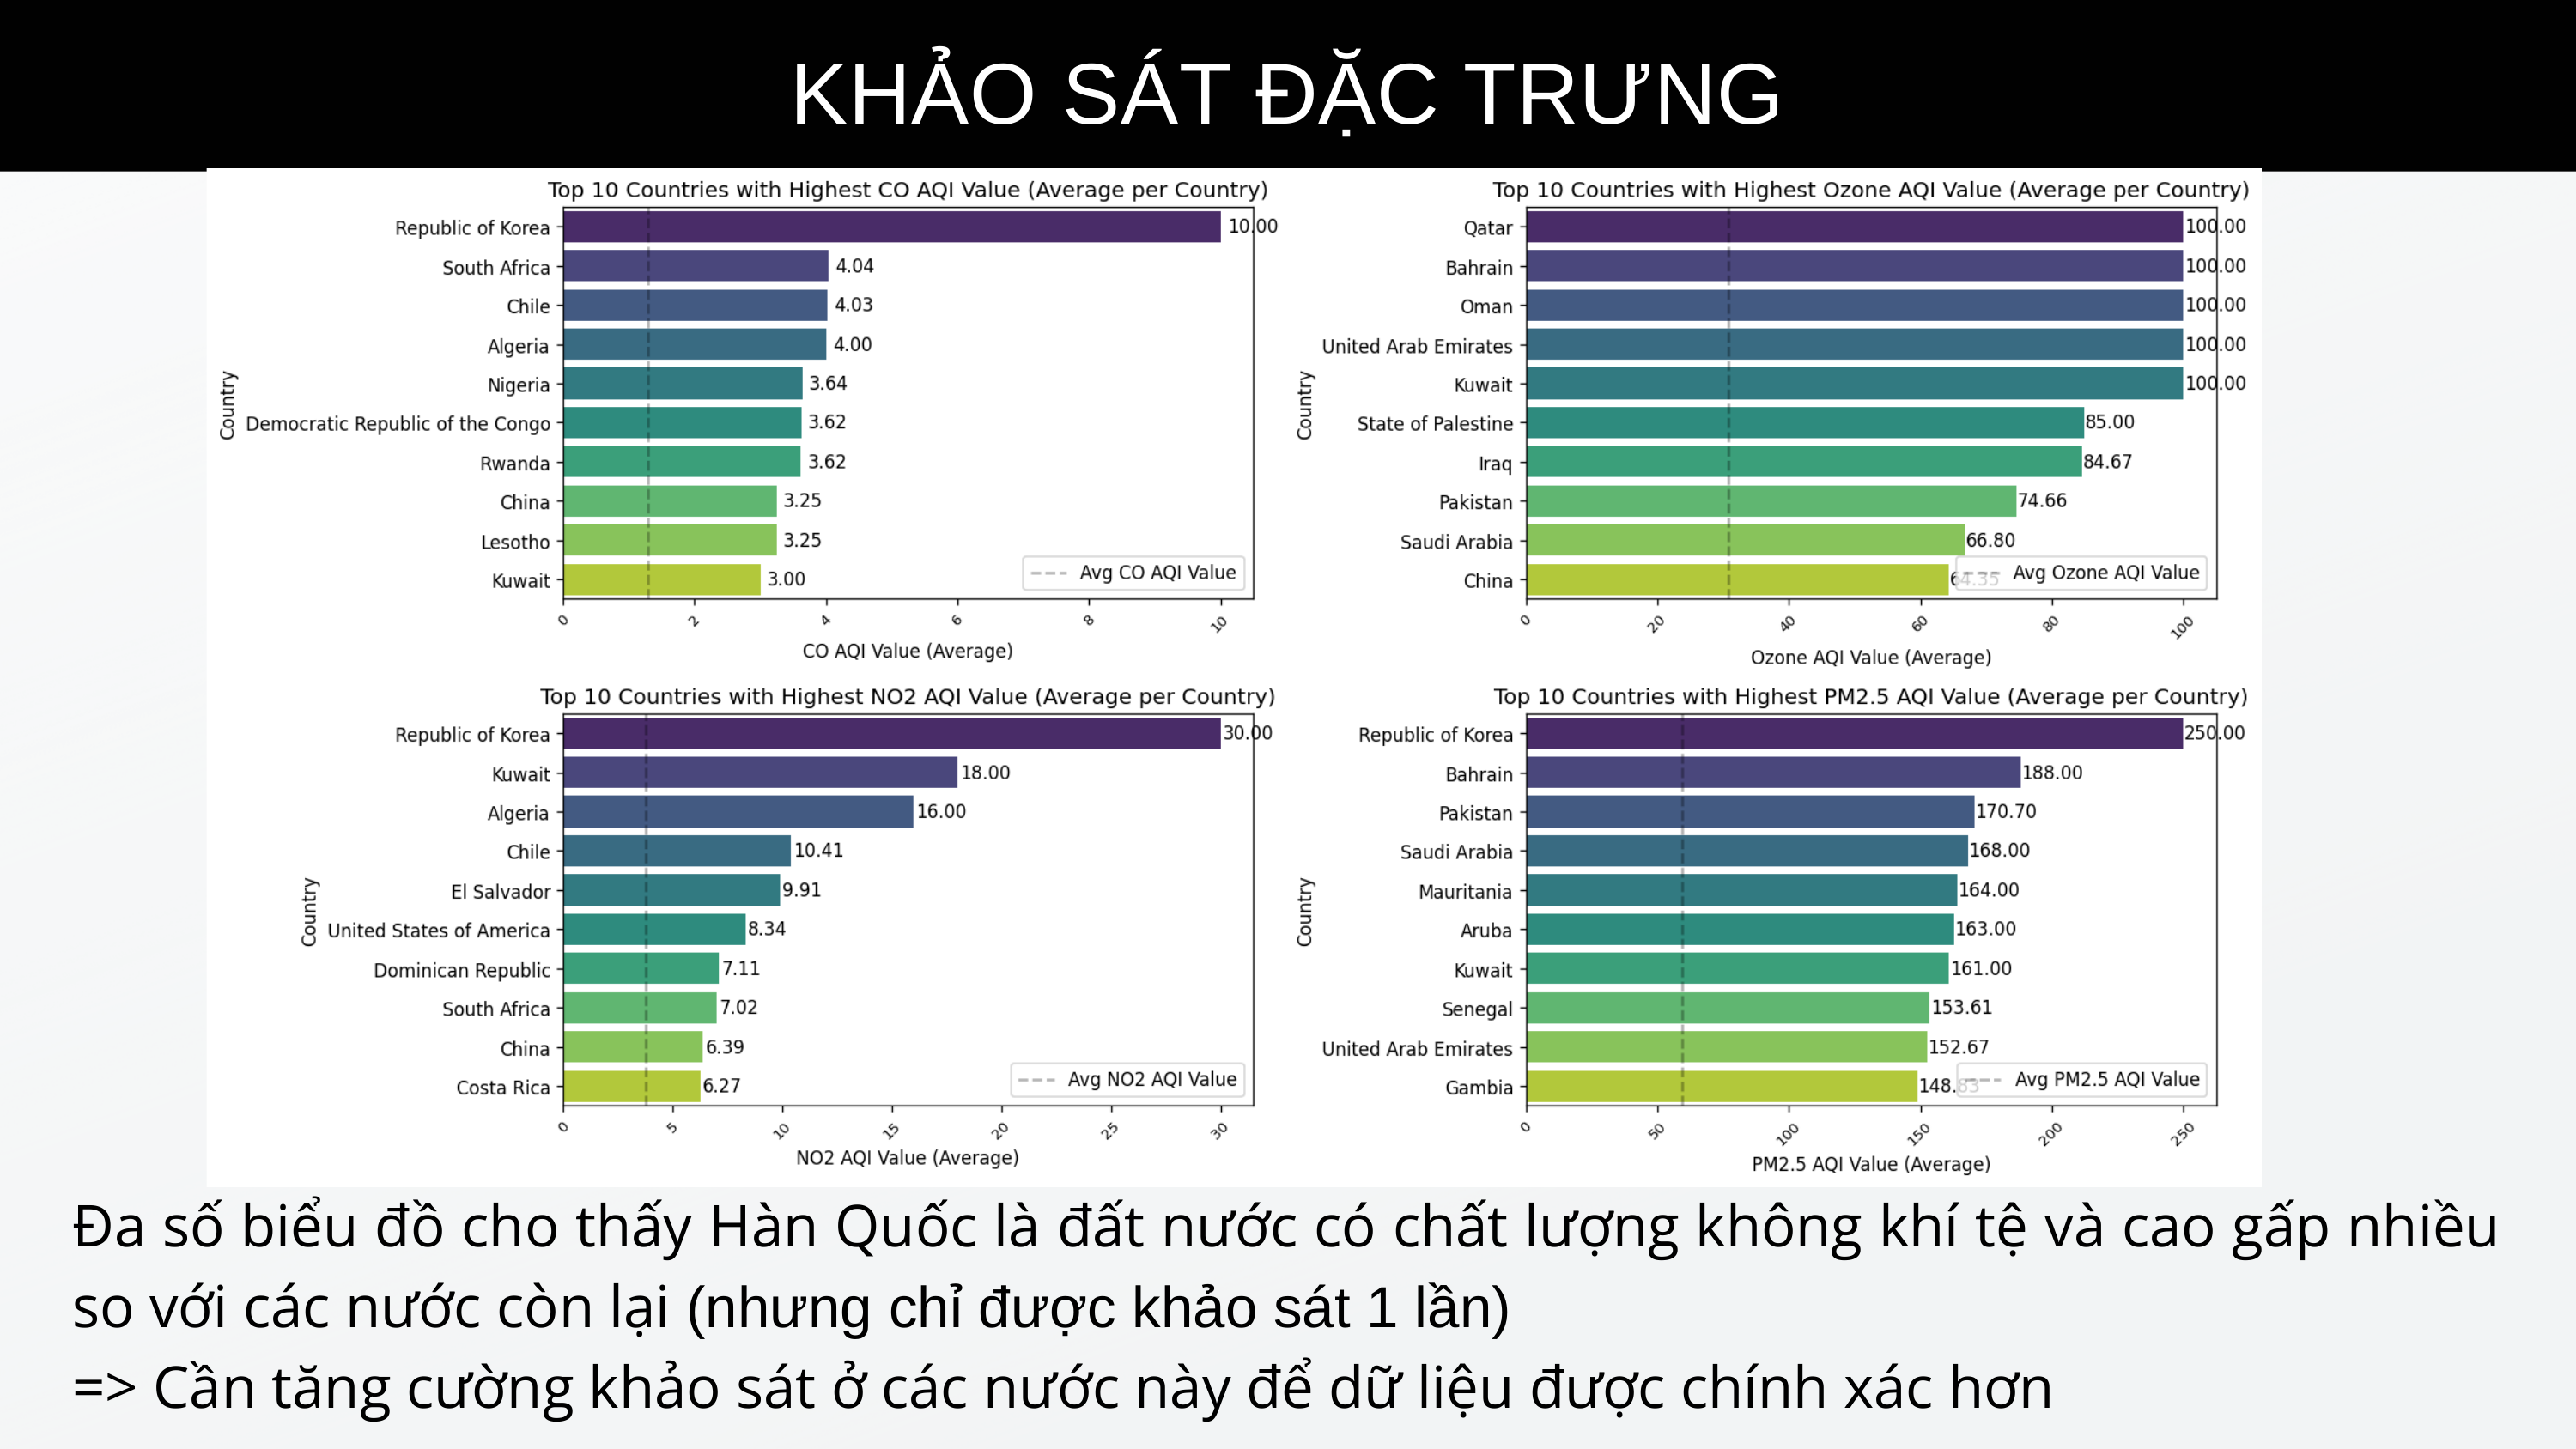

KHẢO SÁT ĐẶC TRƯNG

Đa số biểu đồ cho thấy Hàn Quốc là đất nước có chất lượng không khí tệ và cao gấp nhiều so với các nước còn lại (nhưng chỉ được khảo sát 1 lần)
=> Cần tăng cường khảo sát ở các nước này để dữ liệu được chính xác hơn